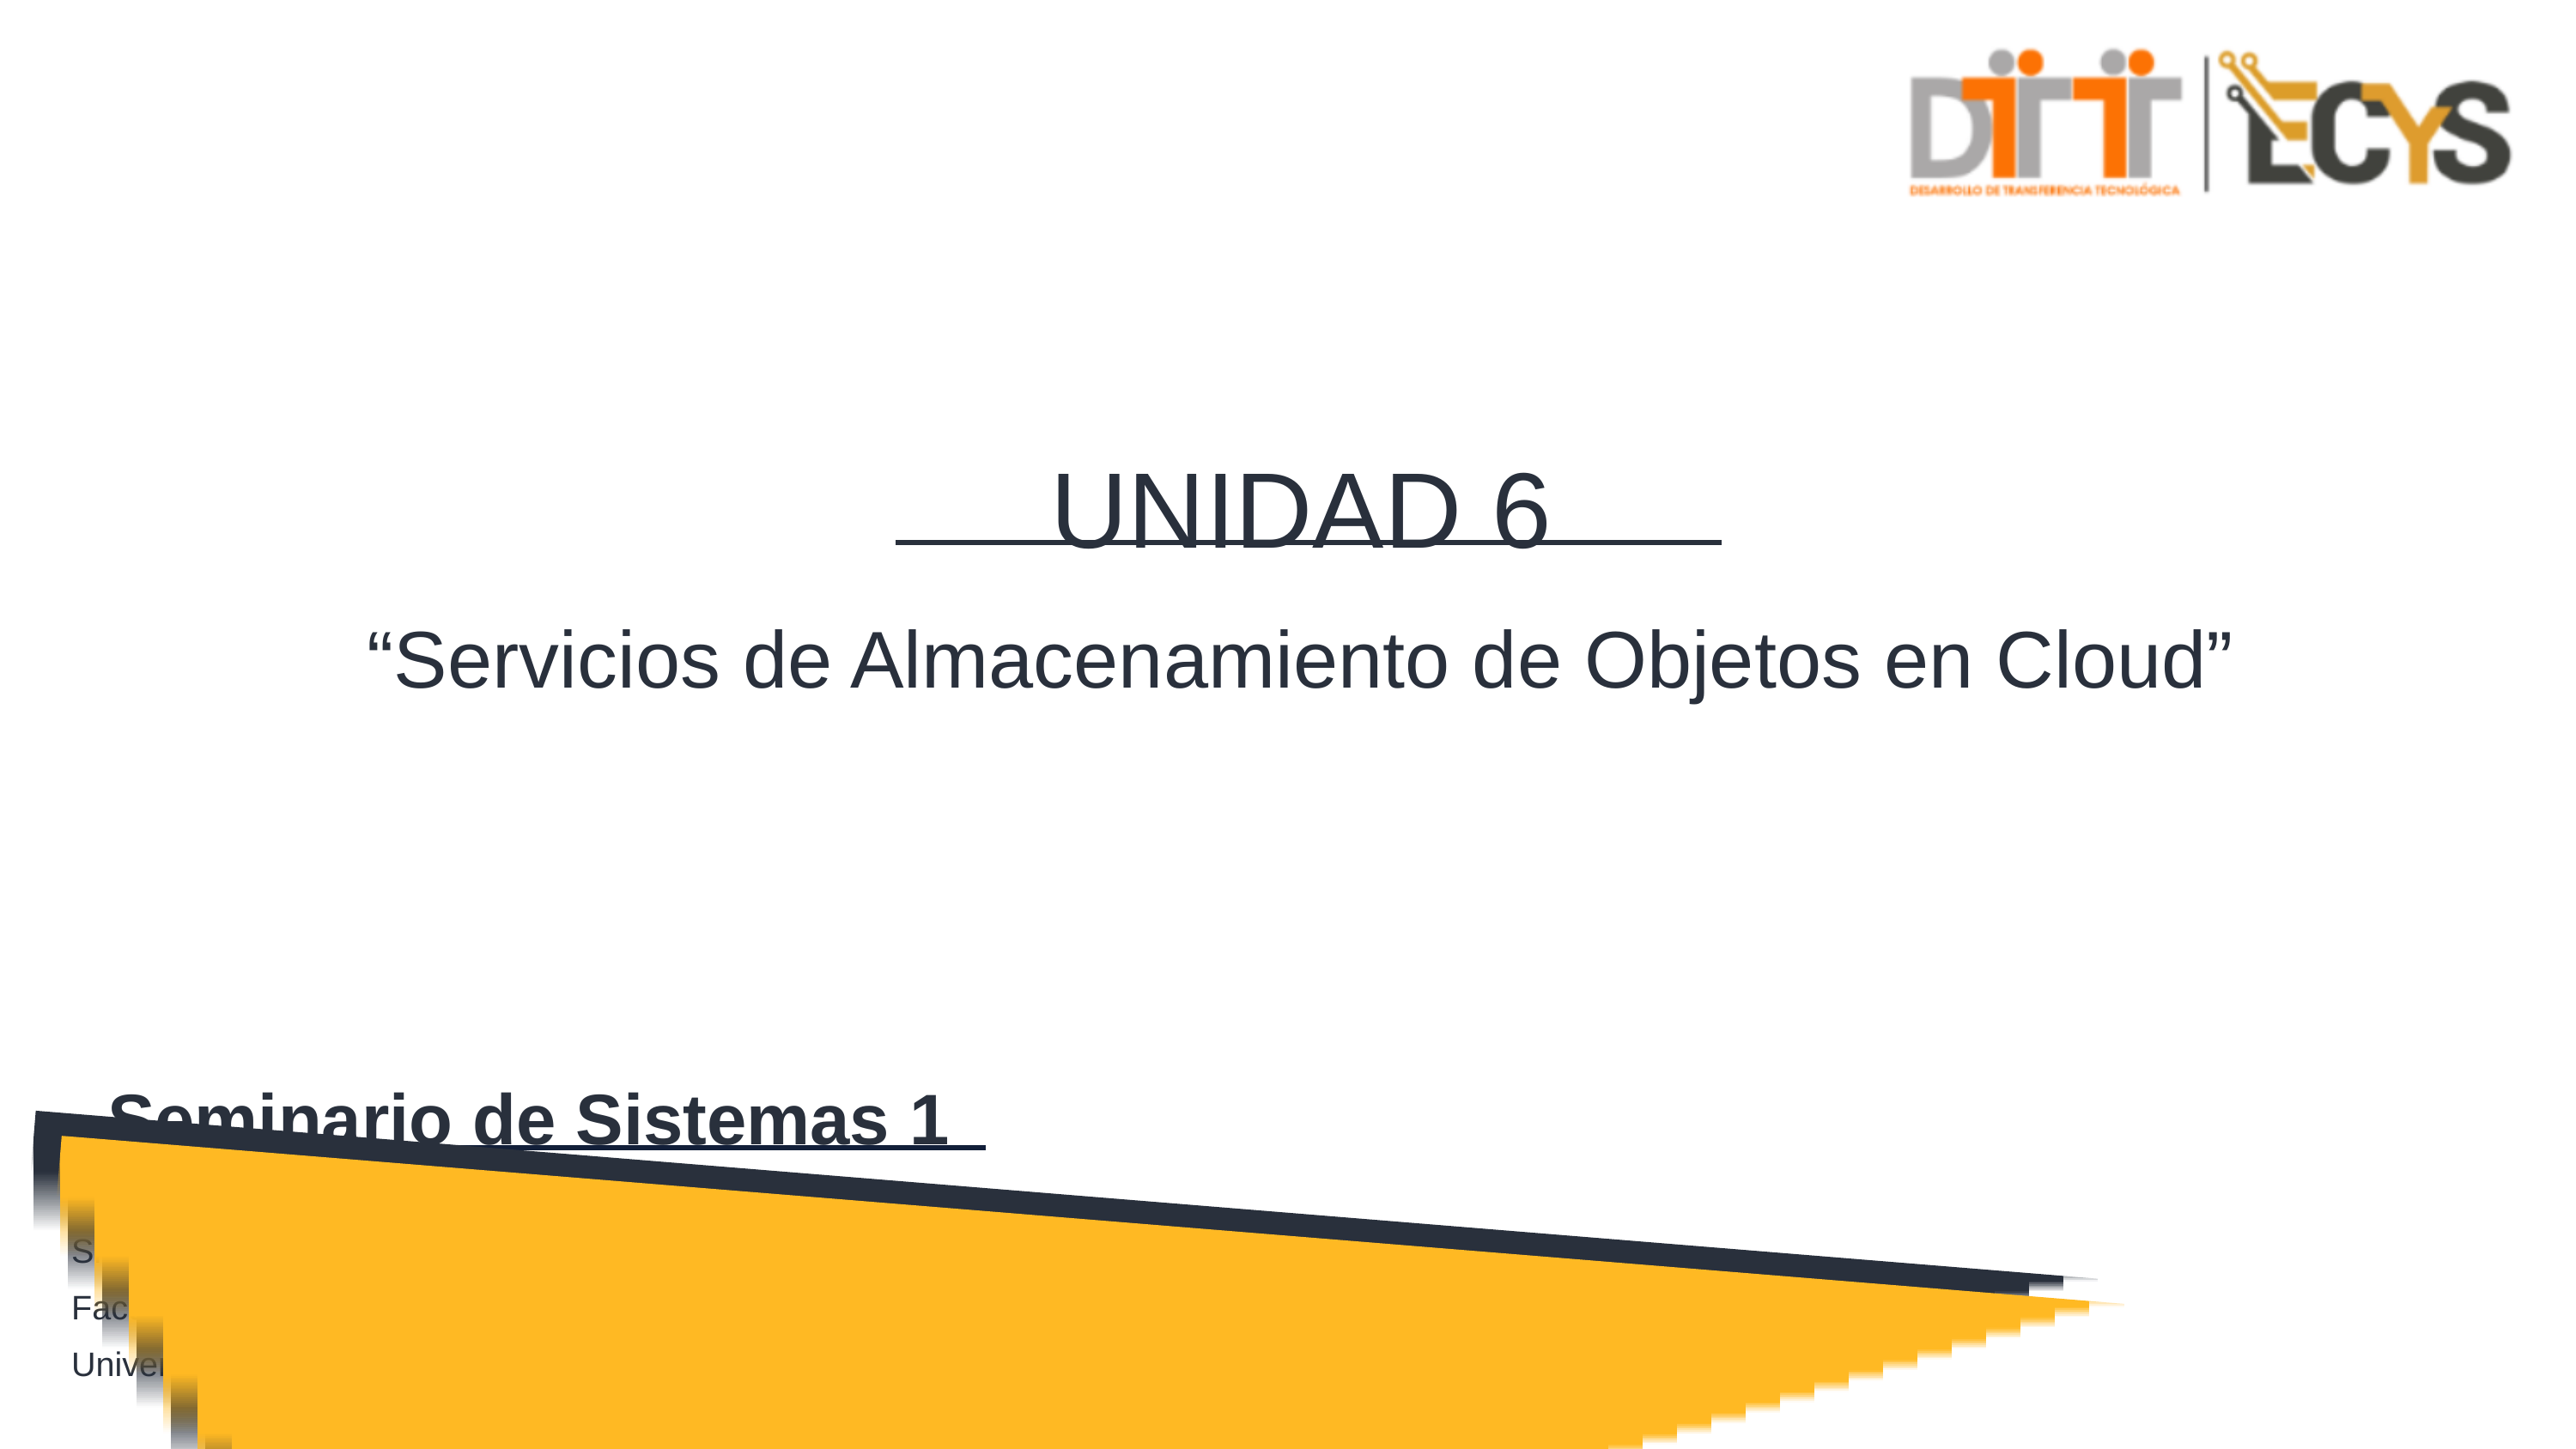

UNIDAD 6
“Servicios de Almacenamiento de Objetos en Cloud”
Seminario de Sistemas 1
Escuela de Ingenieria de Ciencias y Sistemas
Facultad de Ingenieria
Universidad de San Carlos de Guatemala